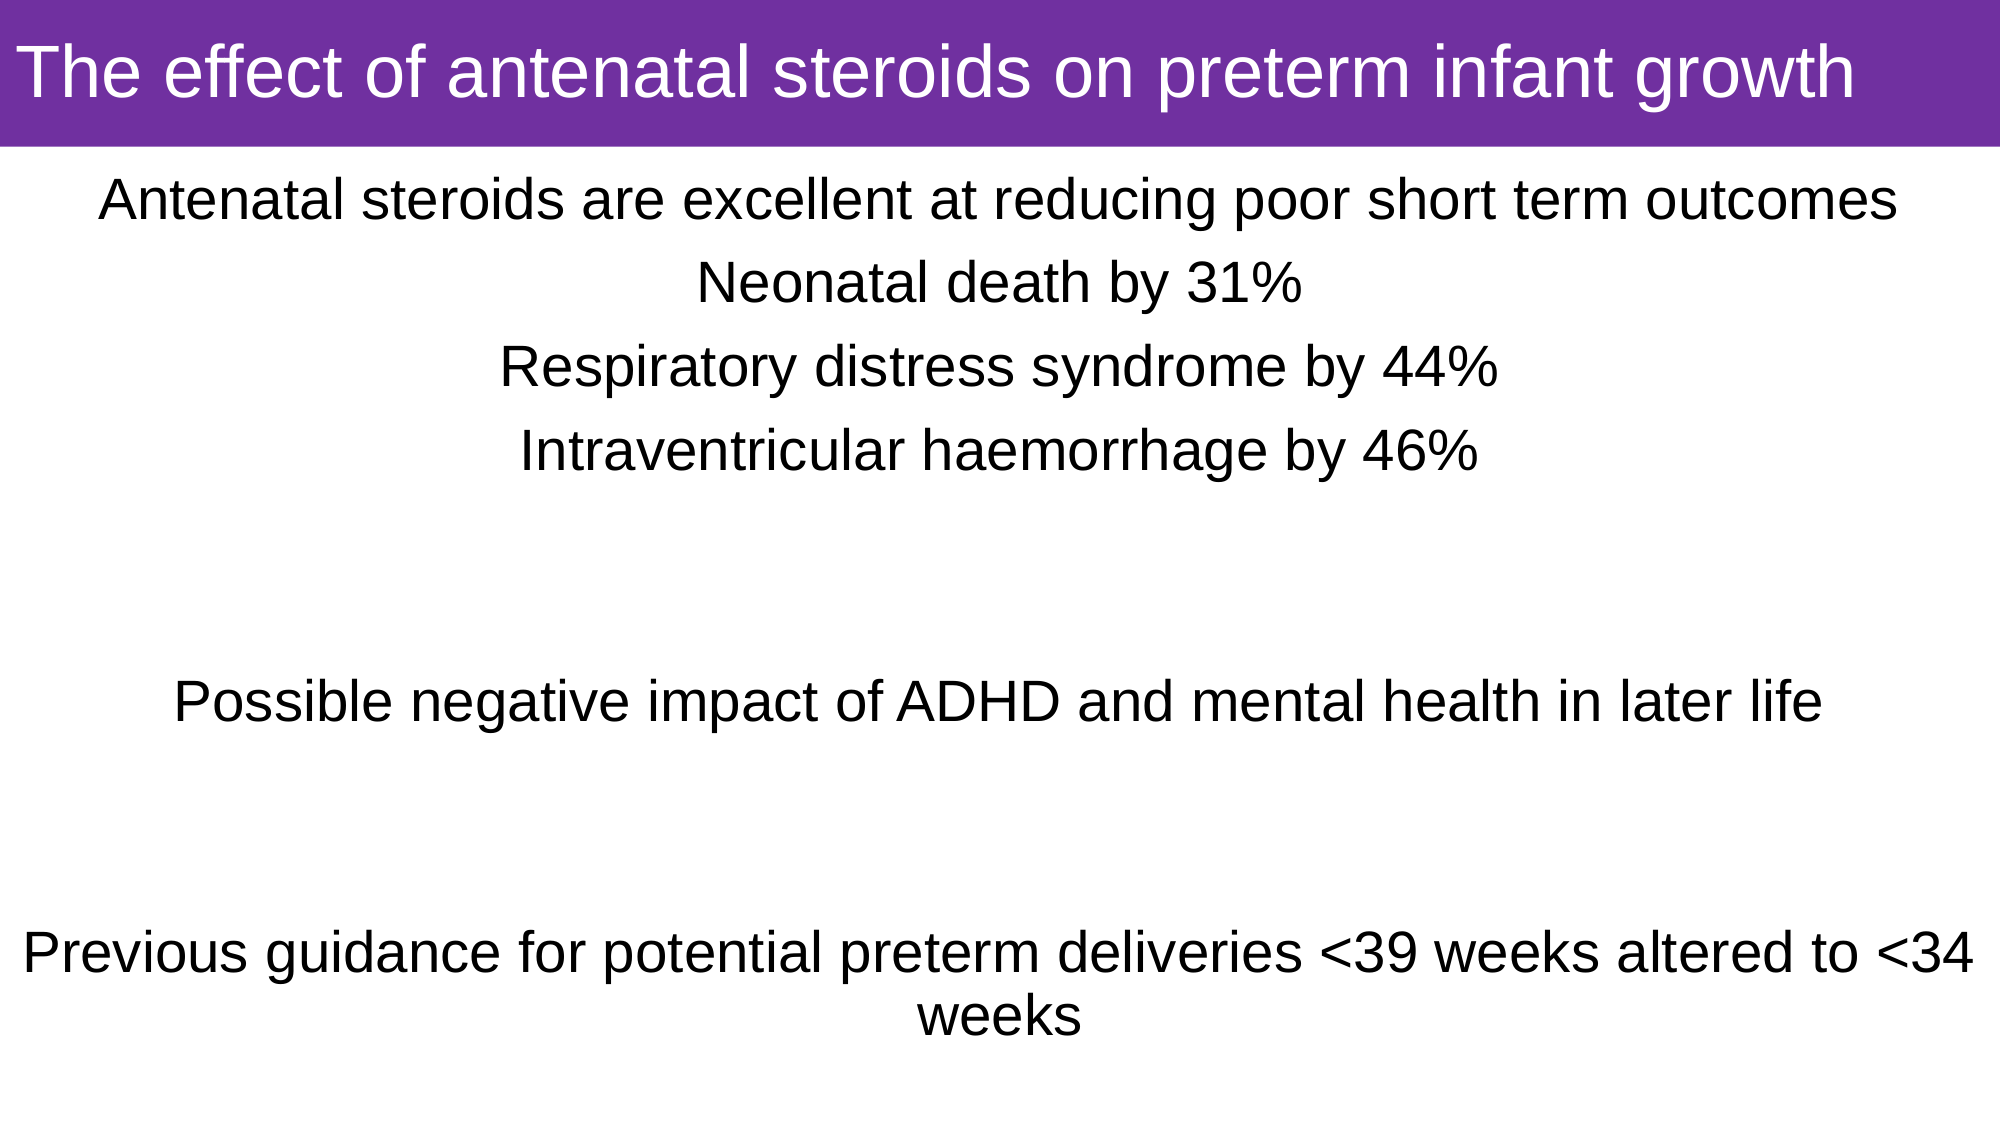

# The effect of antenatal steroids on preterm infant growth
Antenatal steroids are excellent at reducing poor short term outcomes
Neonatal death by 31%
Respiratory distress syndrome by 44%
Intraventricular haemorrhage by 46%

Possible negative impact of ADHD and mental health in later life

Previous guidance for potential preterm deliveries <39 weeks altered to <34 weeks